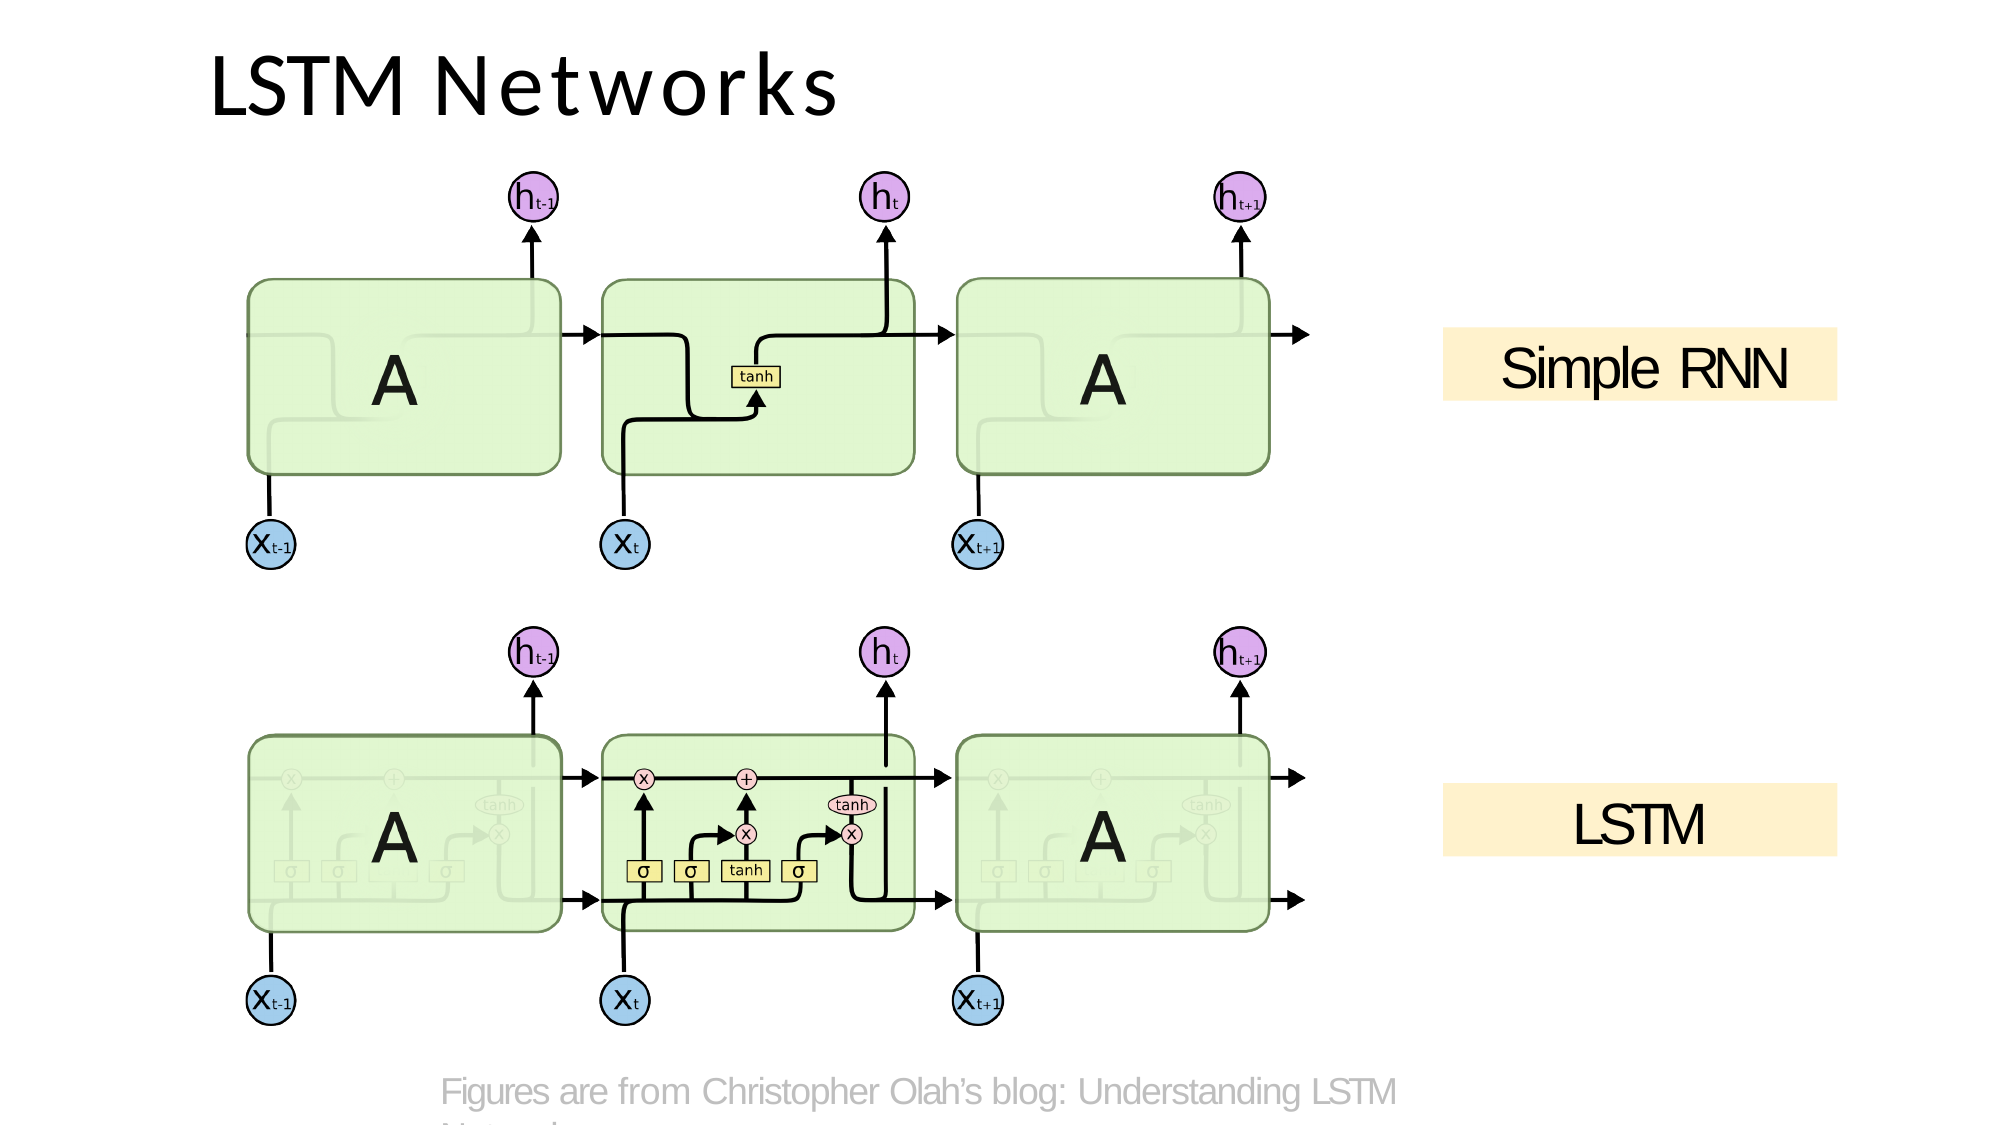

# LSTM Networks

Simple RNN

LSTM
Figures are from Christopher Olah’s blog: Understanding LSTM Networks.